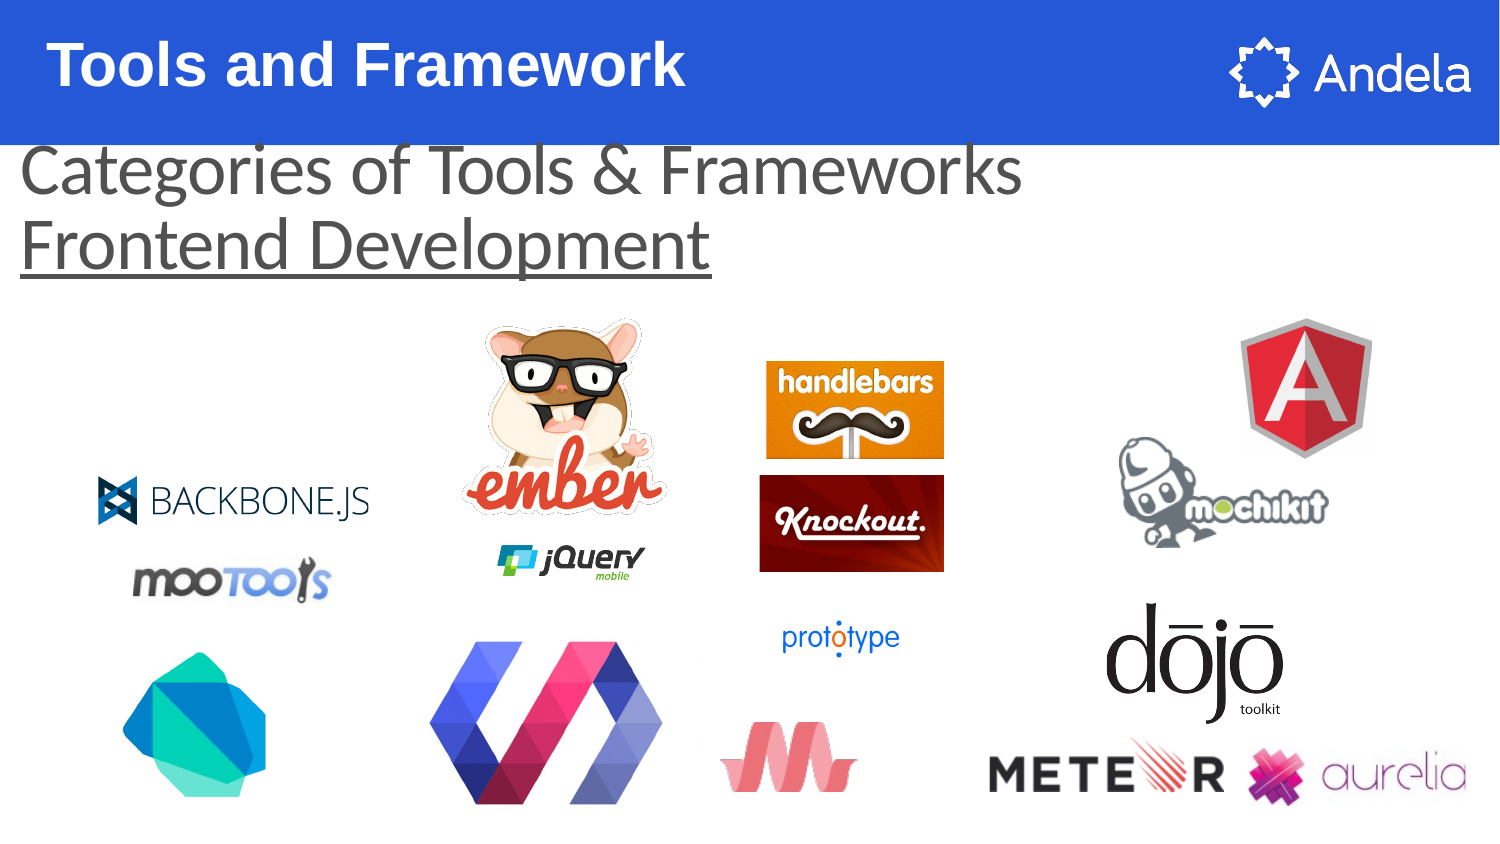

Tools and Framework
# Categories of Tools & Frameworks  Frontend Development